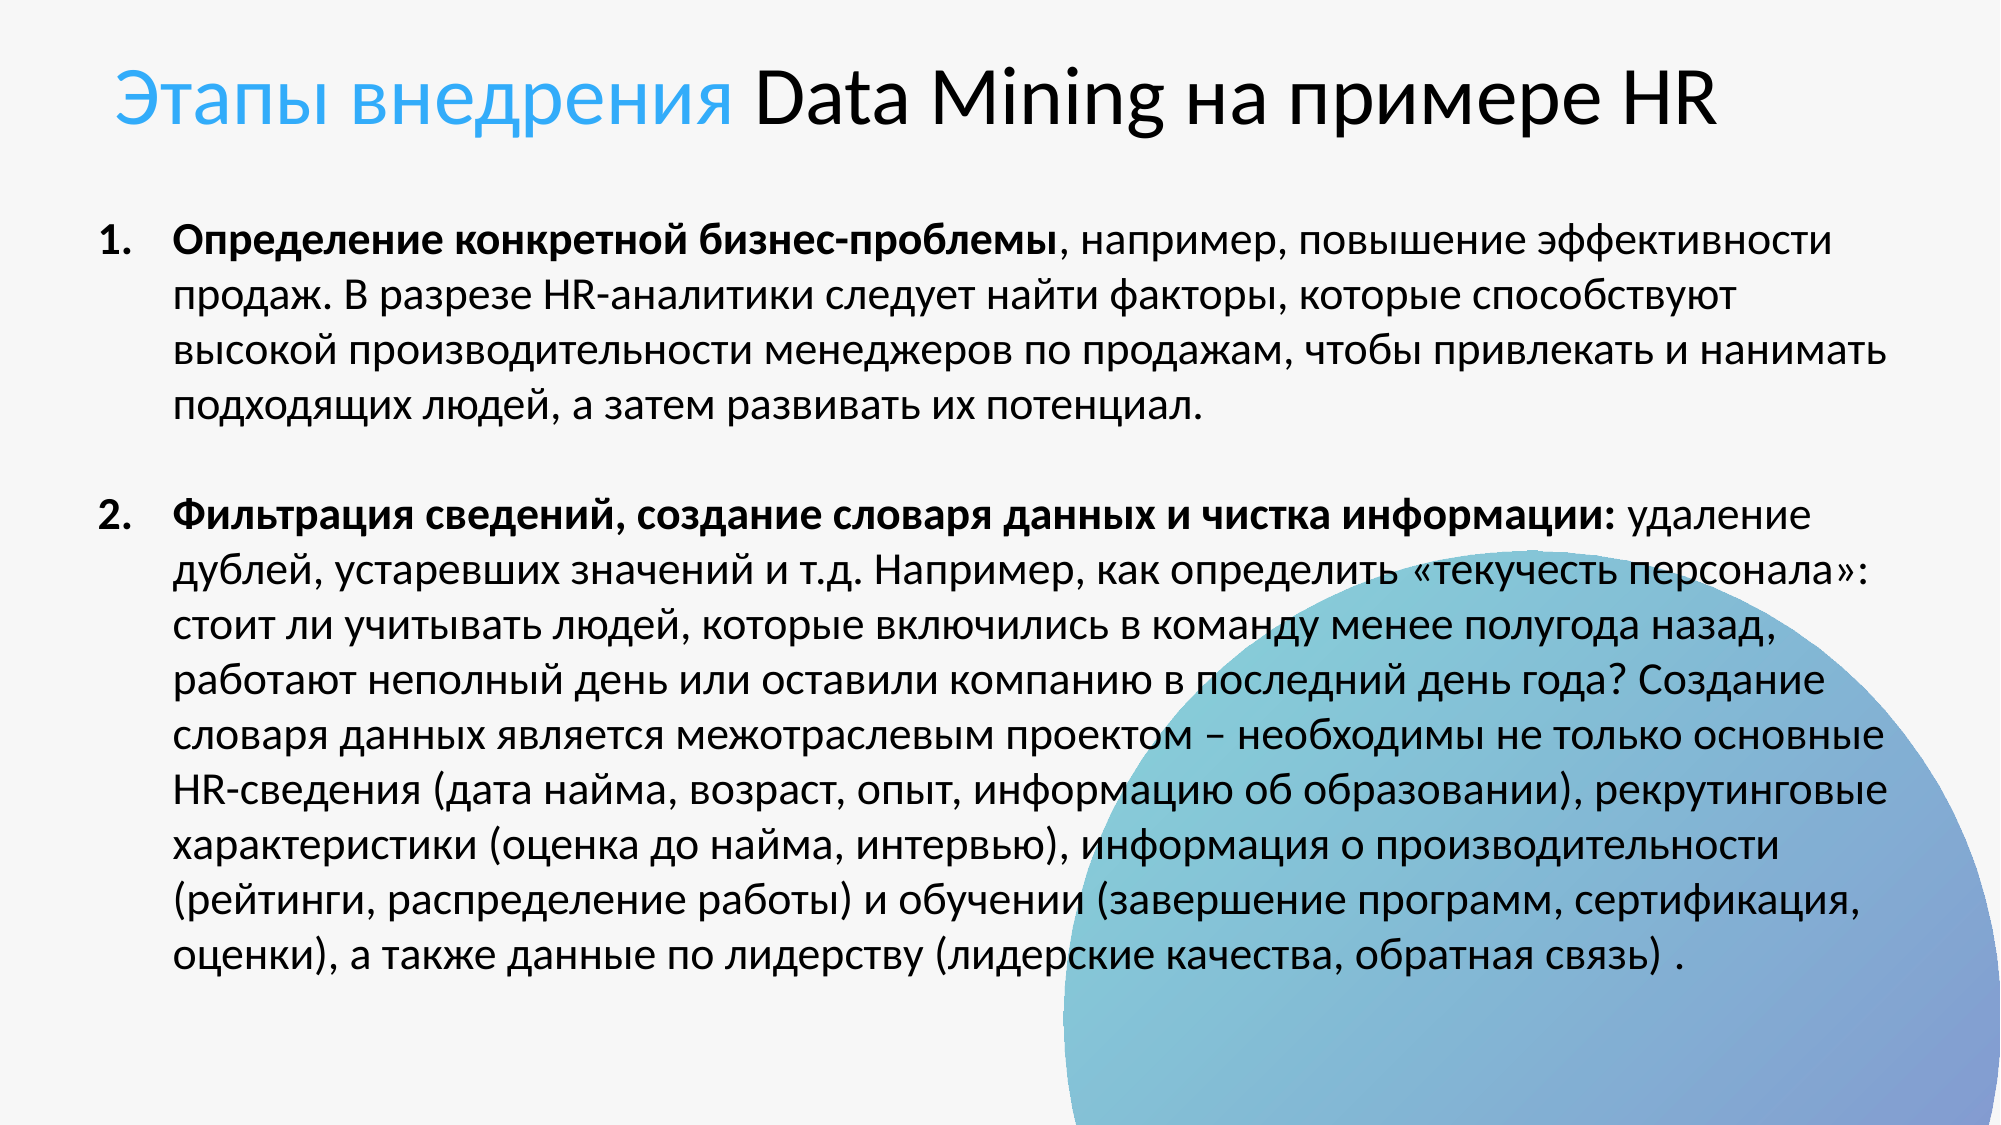

# Этапы внедрения Data Mining на примере HR
Определение конкретной бизнес-проблемы, например, повышение эффективности продаж. В разрезе HR-аналитики следует найти факторы, которые способствуют высокой производительности менеджеров по продажам, чтобы привлекать и нанимать подходящих людей, а затем развивать их потенциал.

Фильтрация сведений, создание словаря данных и чистка информации: удаление дублей, устаревших значений и т.д. Например, как определить «текучесть персонала»: стоит ли учитывать людей, которые включились в команду менее полугода назад, работают неполный день или оставили компанию в последний день года? Создание словаря данных является межотраслевым проектом – необходимы не только основные HR-сведения (дата найма, возраст, опыт, информацию об образовании), рекрутинговые характеристики (оценка до найма, интервью), информация о производительности (рейтинги, распределение работы) и обучении (завершение программ, сертификация, оценки), а также данные по лидерству (лидерские качества, обратная связь) .